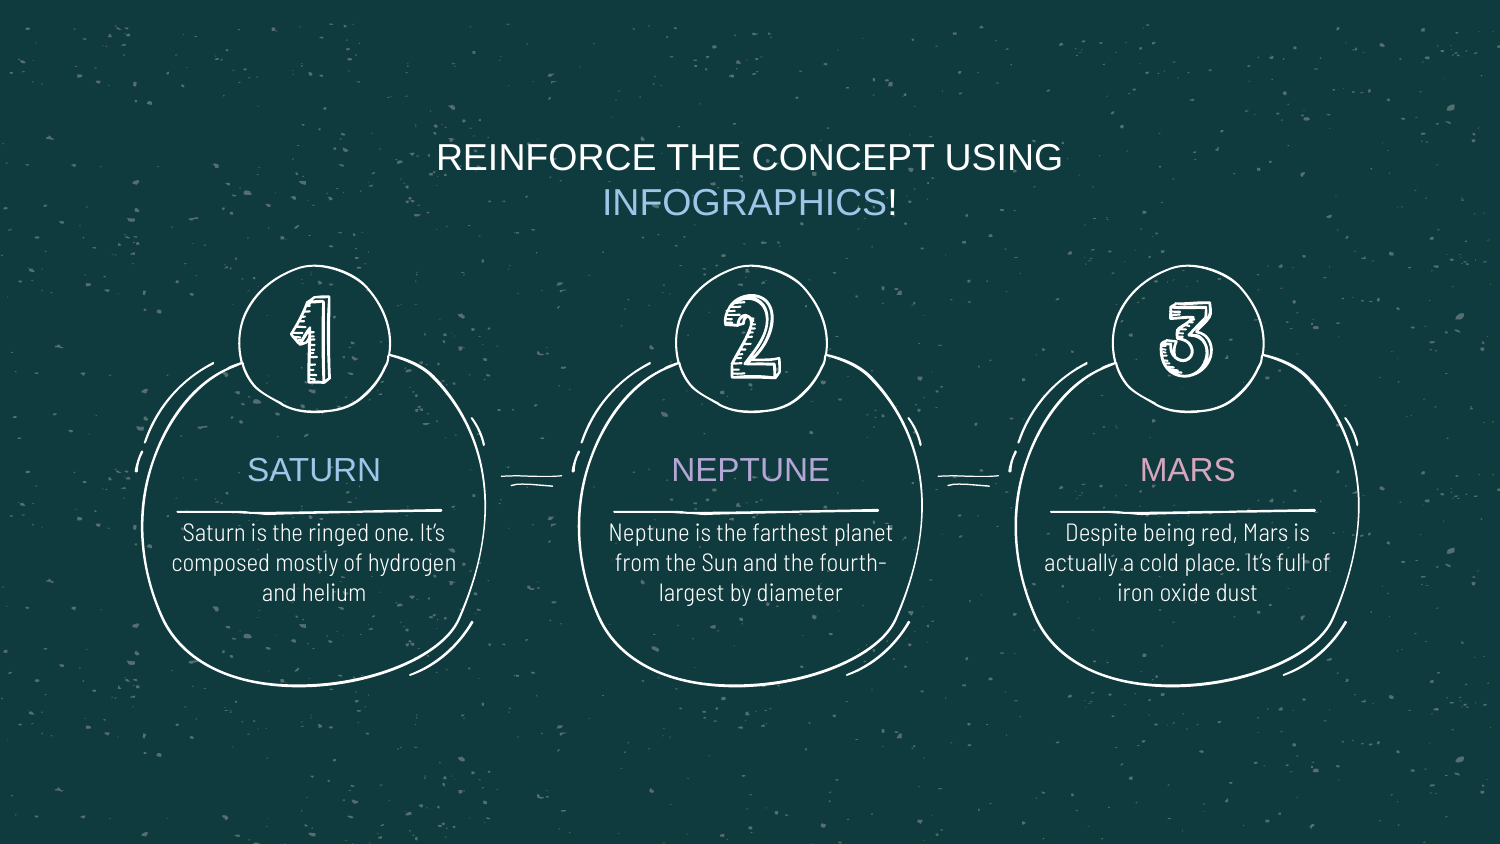

# REINFORCE THE CONCEPT USING INFOGRAPHICS!

SATURN
NEPTUNE
MARS

Saturn is the ringed one. It’s composed mostly of hydrogen and helium
Neptune is the farthest planet from the Sun and the fourth-largest by diameter
Despite being red, Mars is actually a cold place. It’s full of iron oxide dust